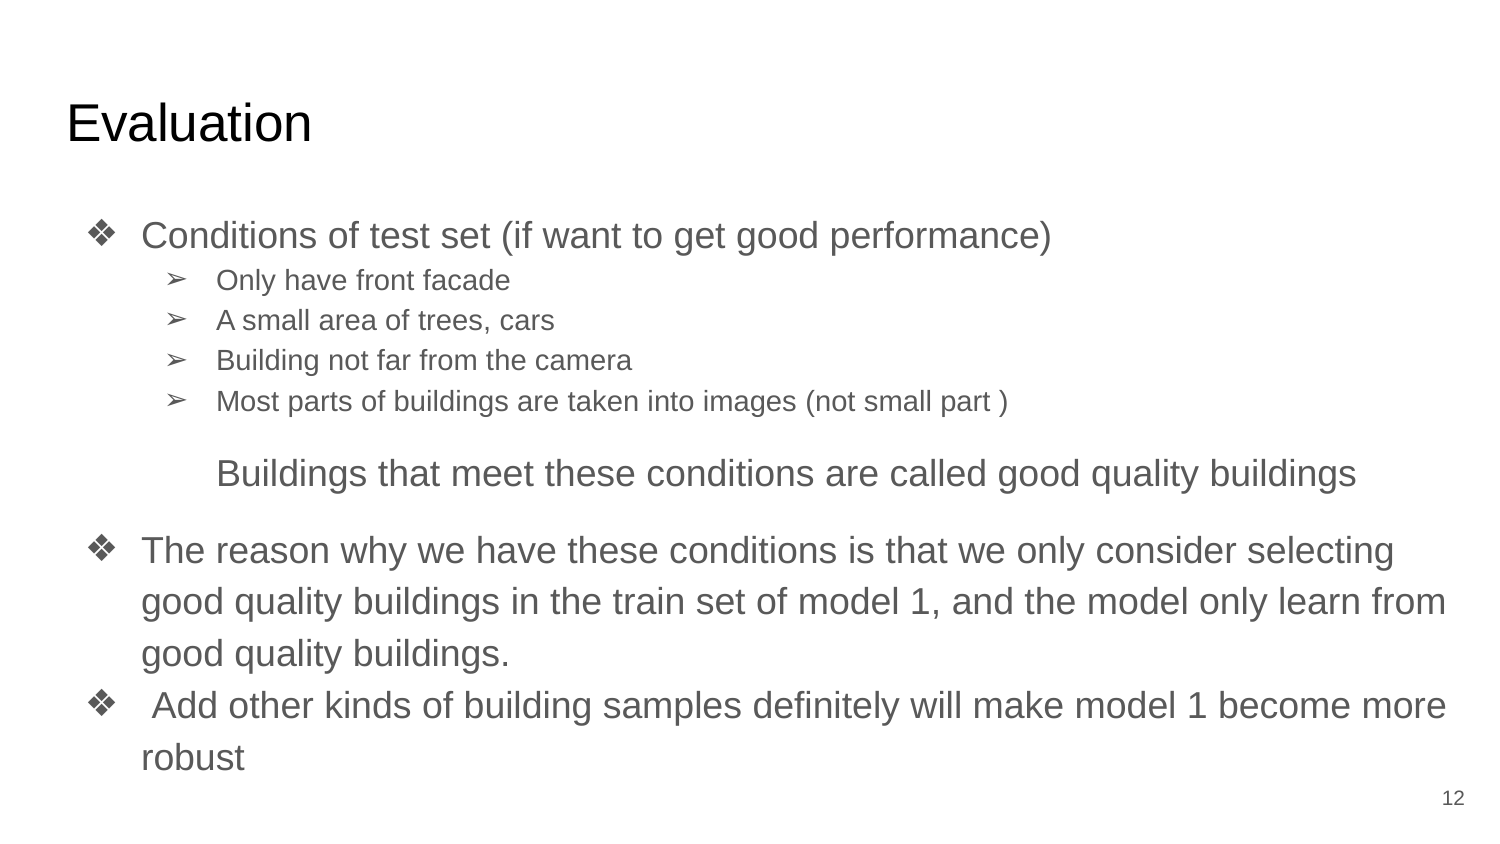

# Evaluation
Conditions of test set (if want to get good performance)
Only have front facade
A small area of trees, cars
Building not far from the camera
Most parts of buildings are taken into images (not small part )
	Buildings that meet these conditions are called good quality buildings
The reason why we have these conditions is that we only consider selecting good quality buildings in the train set of model 1, and the model only learn from good quality buildings.
 Add other kinds of building samples definitely will make model 1 become more robust
12